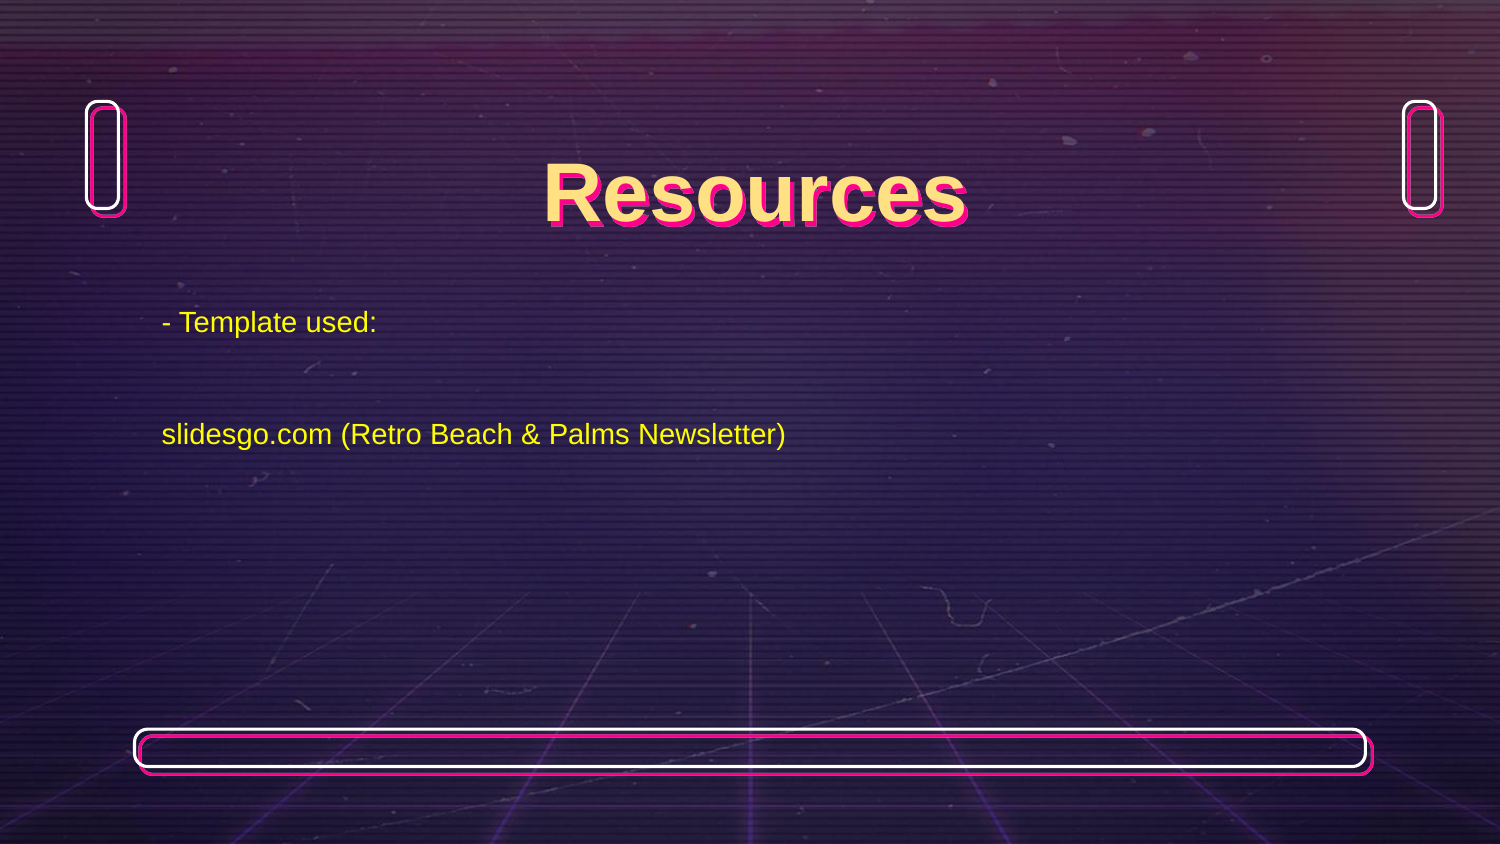

# Resources
- Template used:

slidesgo.com (Retro Beach & Palms Newsletter)